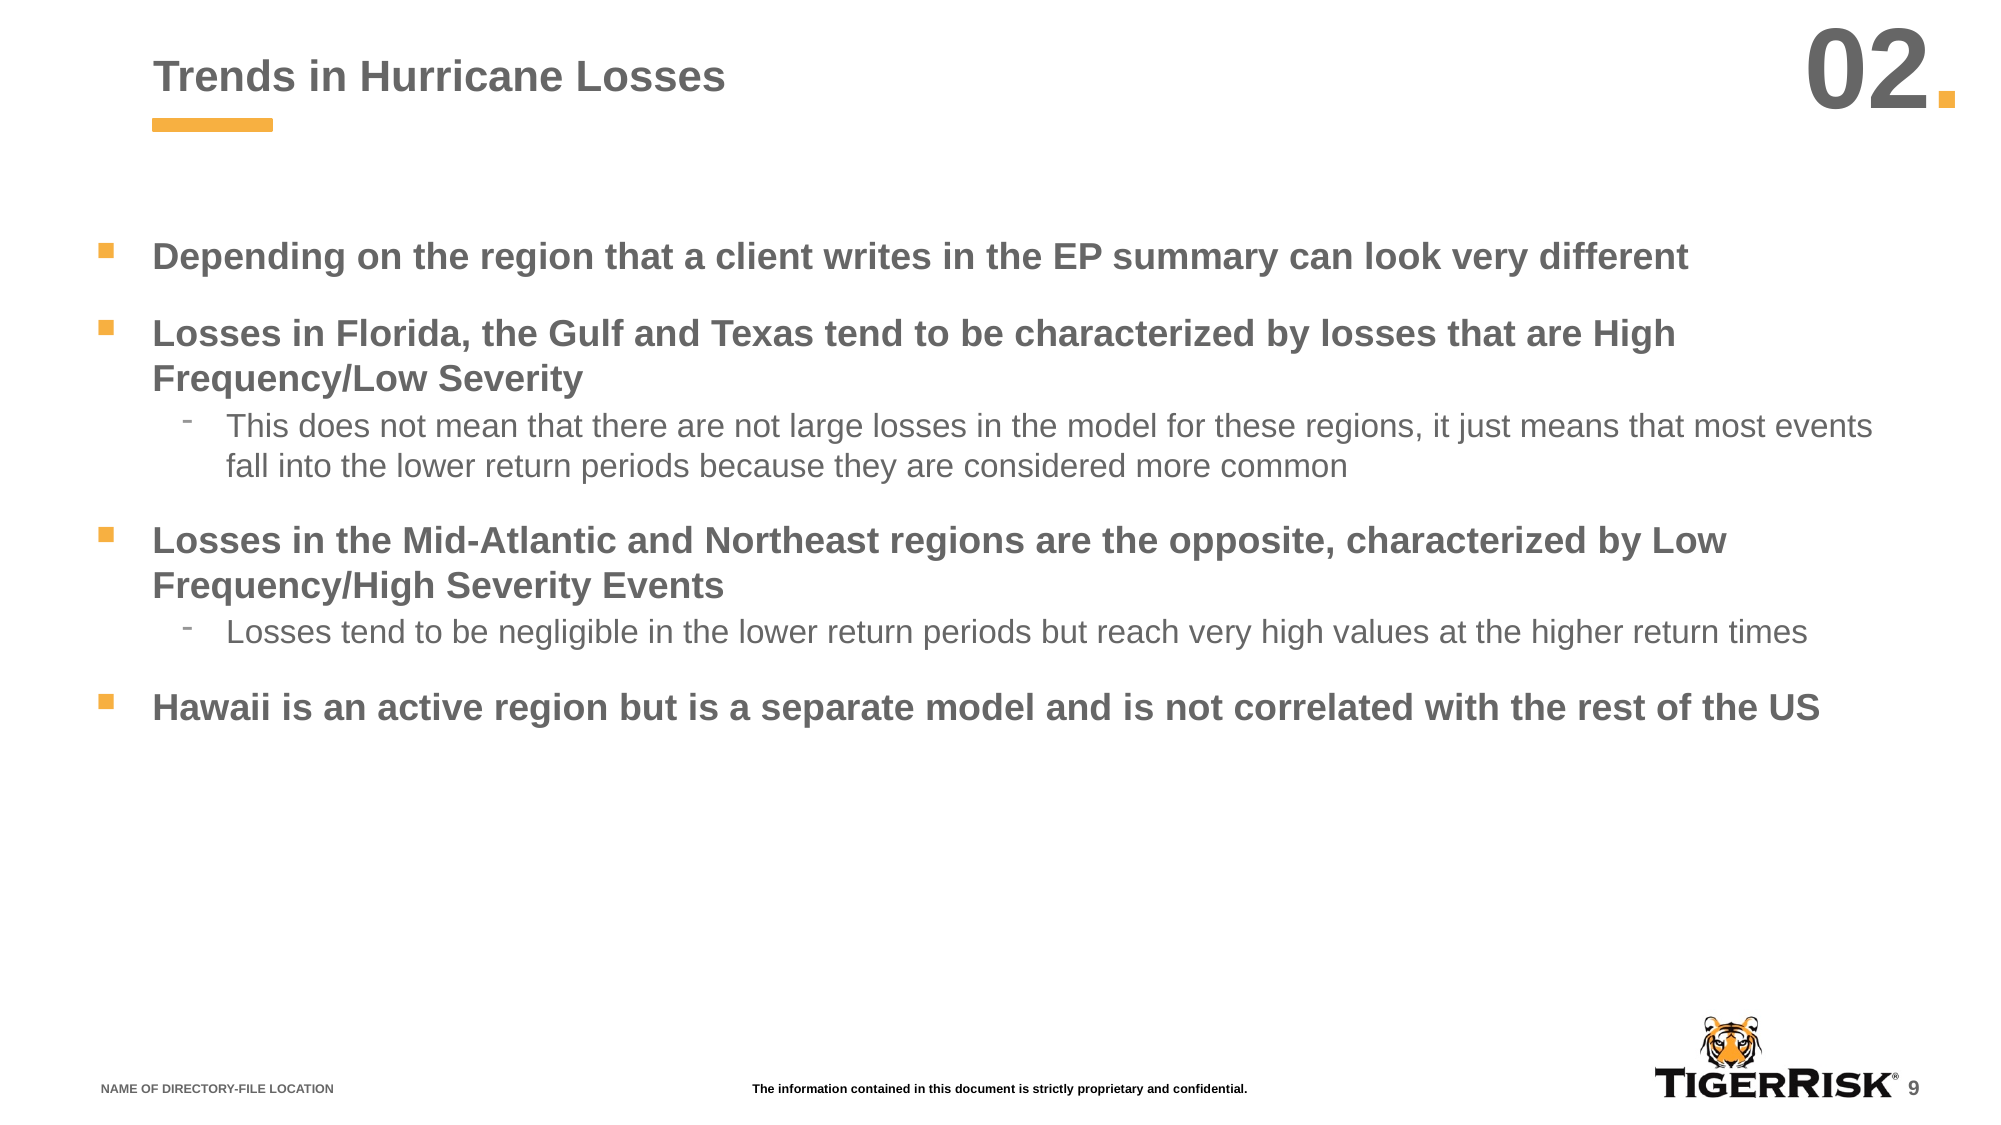

02.
# Trends in Hurricane Losses
Depending on the region that a client writes in the EP summary can look very different
Losses in Florida, the Gulf and Texas tend to be characterized by losses that are High Frequency/Low Severity
This does not mean that there are not large losses in the model for these regions, it just means that most events fall into the lower return periods because they are considered more common
Losses in the Mid-Atlantic and Northeast regions are the opposite, characterized by Low Frequency/High Severity Events
Losses tend to be negligible in the lower return periods but reach very high values at the higher return times
Hawaii is an active region but is a separate model and is not correlated with the rest of the US